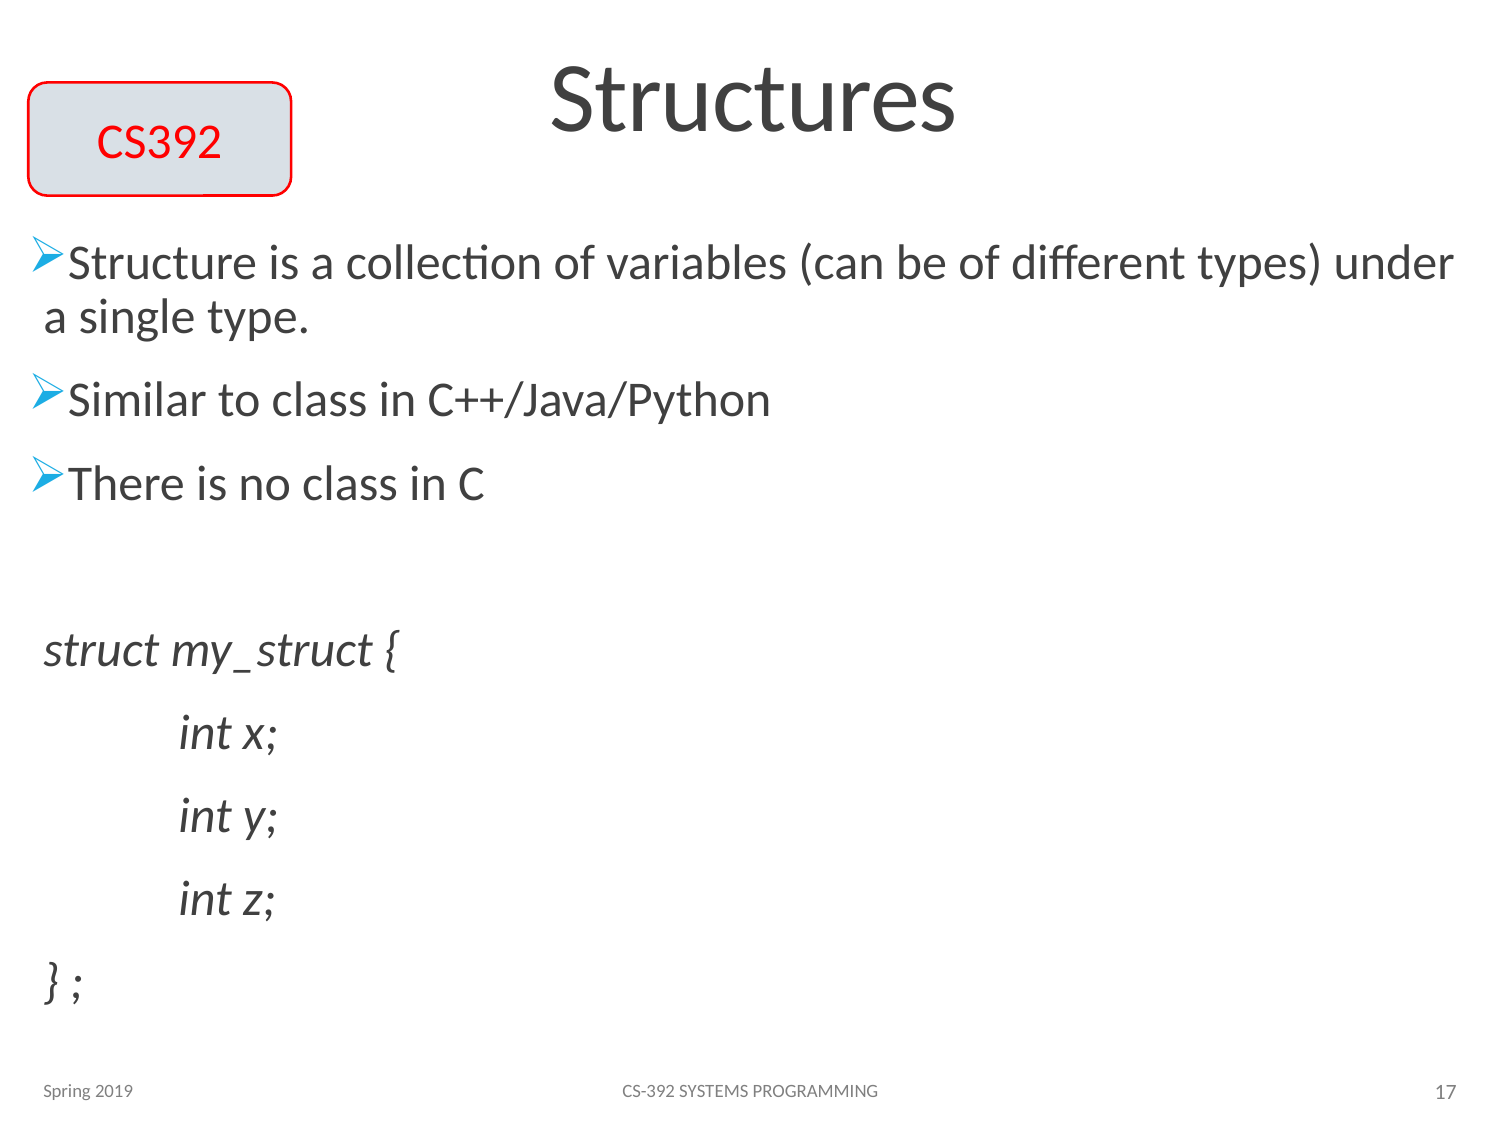

# Structures
CS392
Structure is a collection of variables (can be of different types) under a single type.
Similar to class in C++/Java/Python
There is no class in C

struct my_struct {
	int x;
	int y;
	int z;
} ;

Spring 2019
CS-392 Systems Programming
17